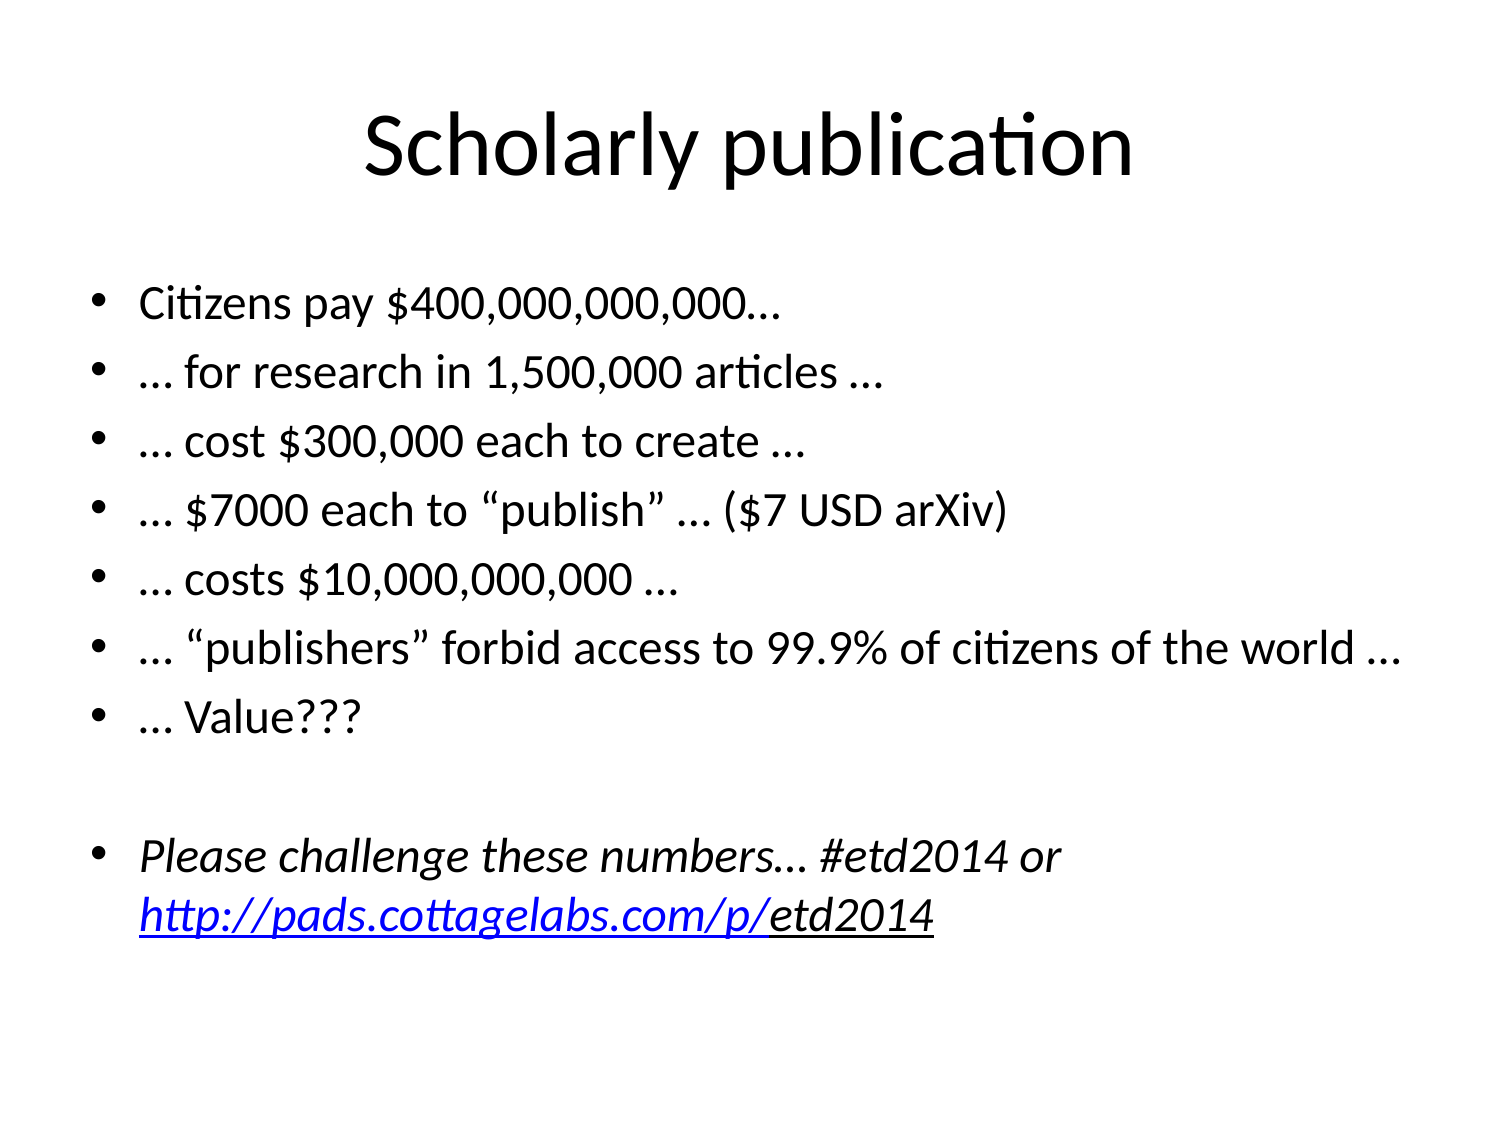

# Scholarly publication
Citizens pay $400,000,000,000…
… for research in 1,500,000 articles …
… cost $300,000 each to create …
… $7000 each to “publish” … ($7 USD arXiv)
… costs $10,000,000,000 …
… “publishers” forbid access to 99.9% of citizens of the world …
… Value???

Please challenge these numbers… #etd2014 or http://pads.cottagelabs.com/p/etd2014